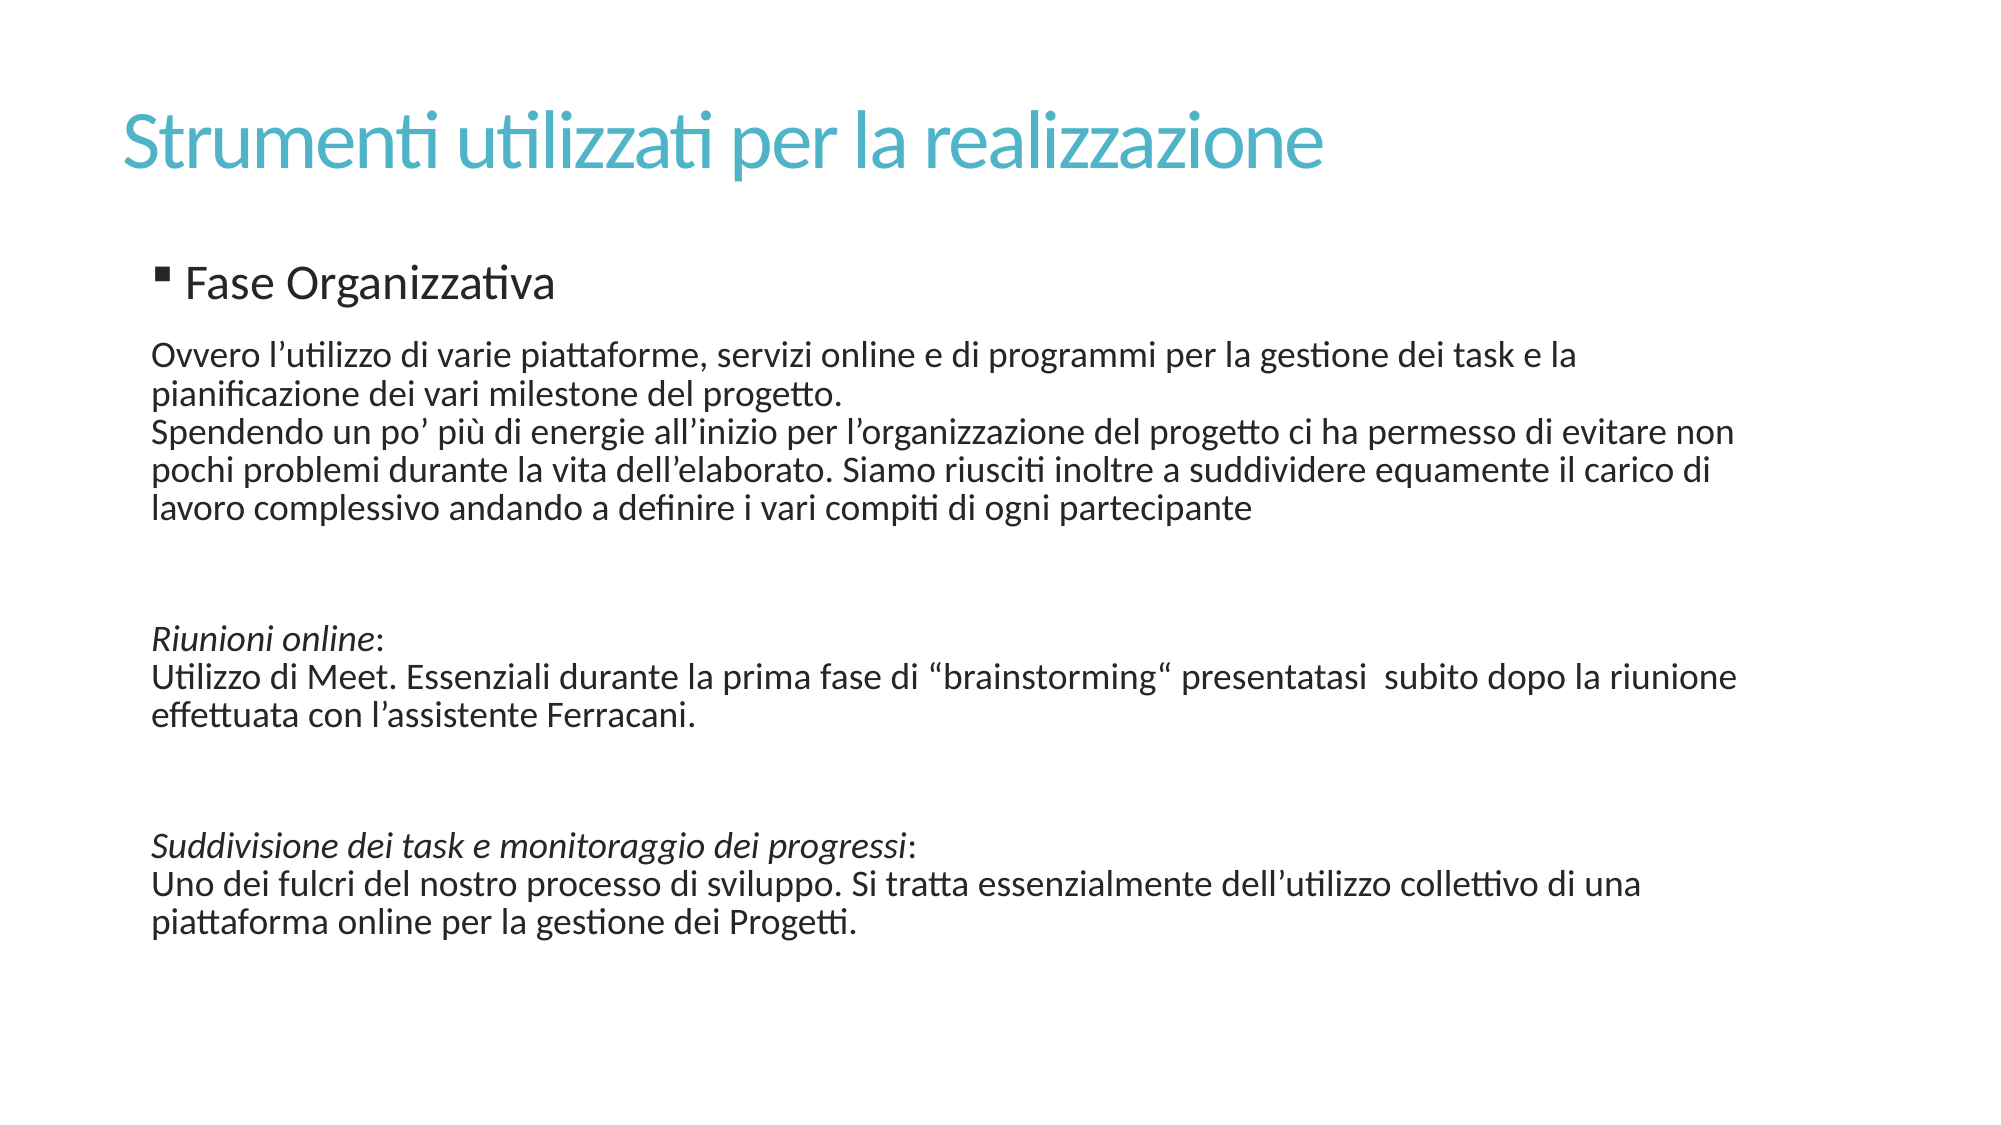

# Strumenti utilizzati per la realizzazione
 Fase Organizzativa
Ovvero l’utilizzo di varie piattaforme, servizi online e di programmi per la gestione dei task e la pianificazione dei vari milestone del progetto.
Spendendo un po’ più di energie all’inizio per l’organizzazione del progetto ci ha permesso di evitare non pochi problemi durante la vita dell’elaborato. Siamo riusciti inoltre a suddividere equamente il carico di lavoro complessivo andando a definire i vari compiti di ogni partecipante

Riunioni online:
Utilizzo di Meet. Essenziali durante la prima fase di “brainstorming“ presentatasi  subito dopo la riunione effettuata con l’assistente Ferracani.

Suddivisione dei task e monitoraggio dei progressi:
Uno dei fulcri del nostro processo di sviluppo. Si tratta essenzialmente dell’utilizzo collettivo di una piattaforma online per la gestione dei Progetti.